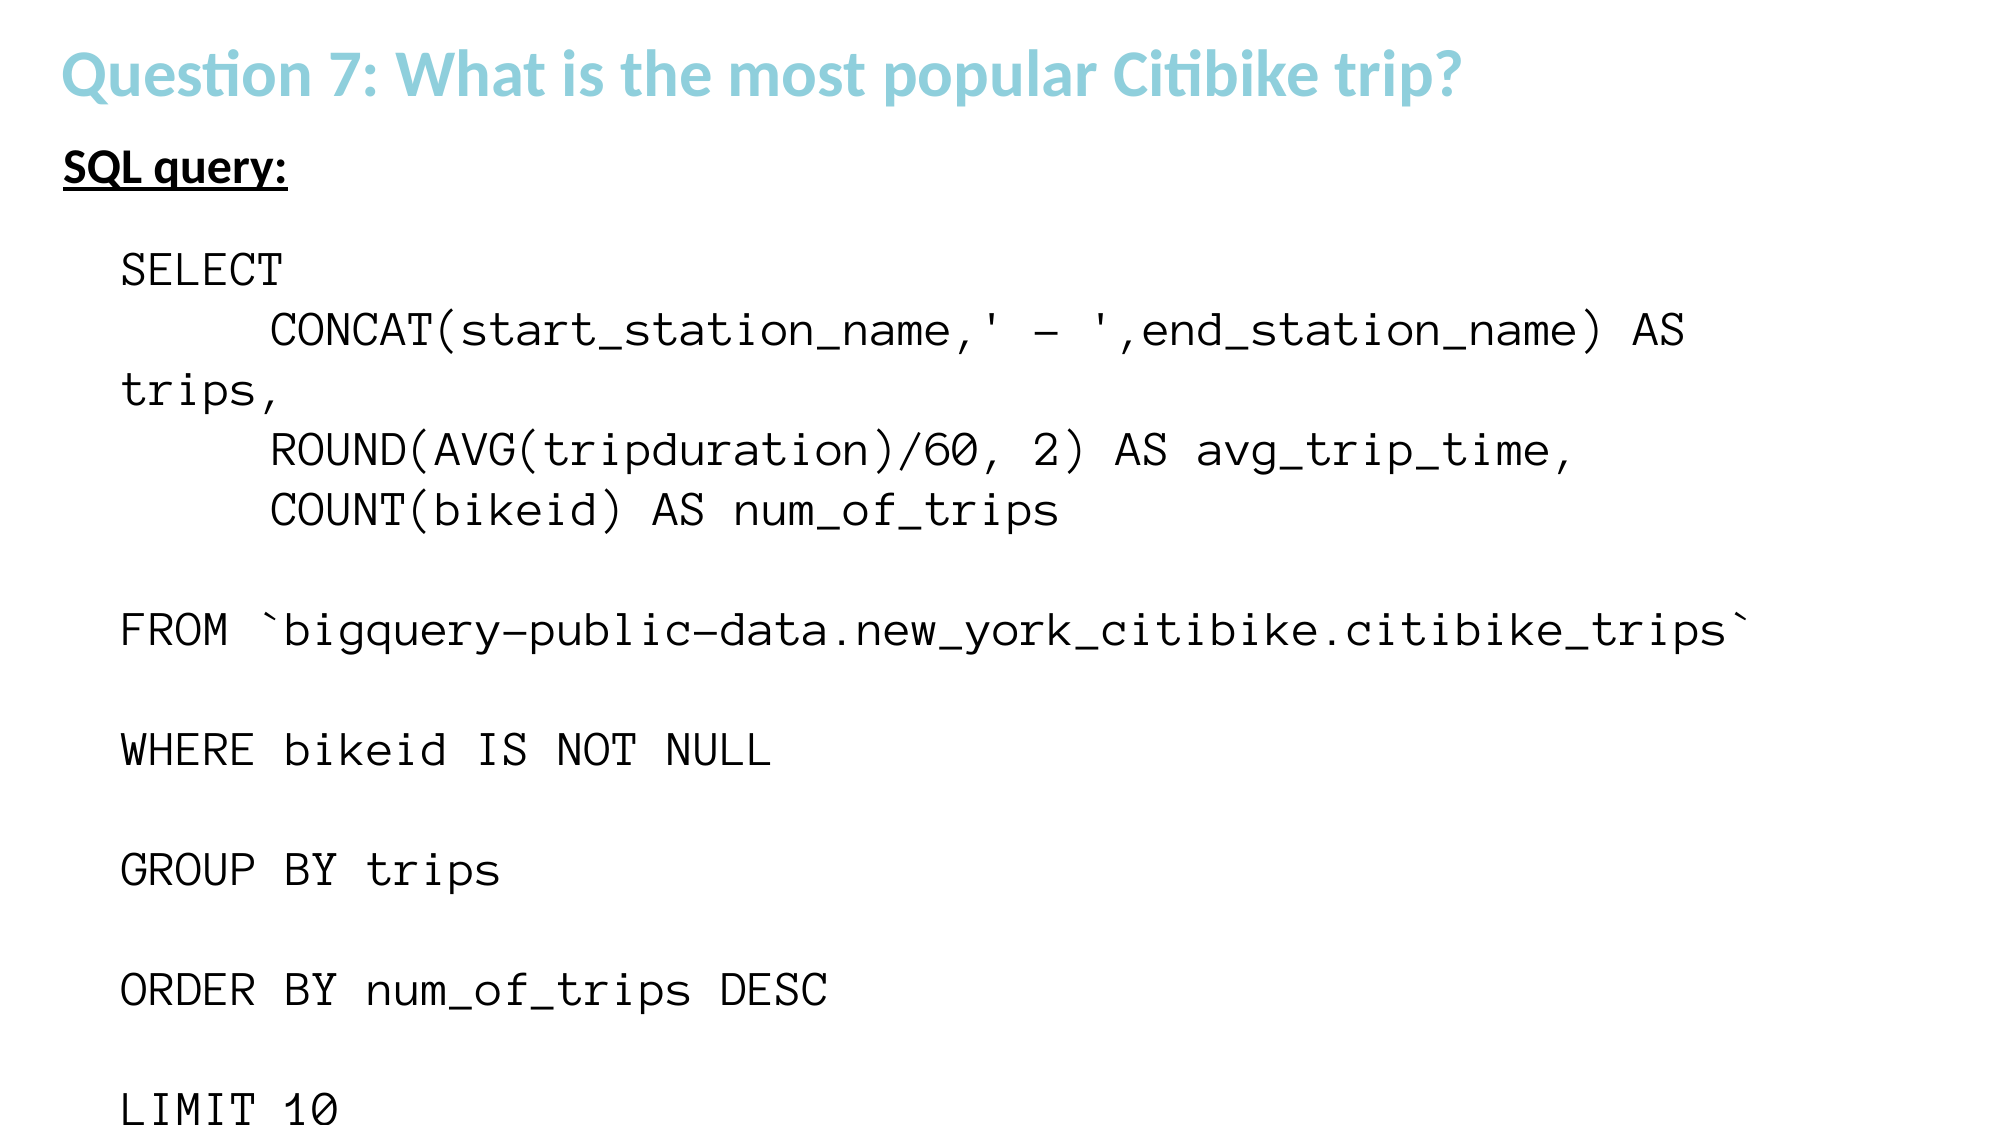

Question 7: What is the most popular Citibike trip?
SQL query:
SELECT
	CONCAT(start_station_name,' - ',end_station_name) AS trips,
	ROUND(AVG(tripduration)/60, 2) AS avg_trip_time,
	COUNT(bikeid) AS num_of_trips

FROM `bigquery-public-data.new_york_citibike.citibike_trips`

WHERE bikeid IS NOT NULL

GROUP BY trips

ORDER BY num_of_trips DESC

LIMIT 10